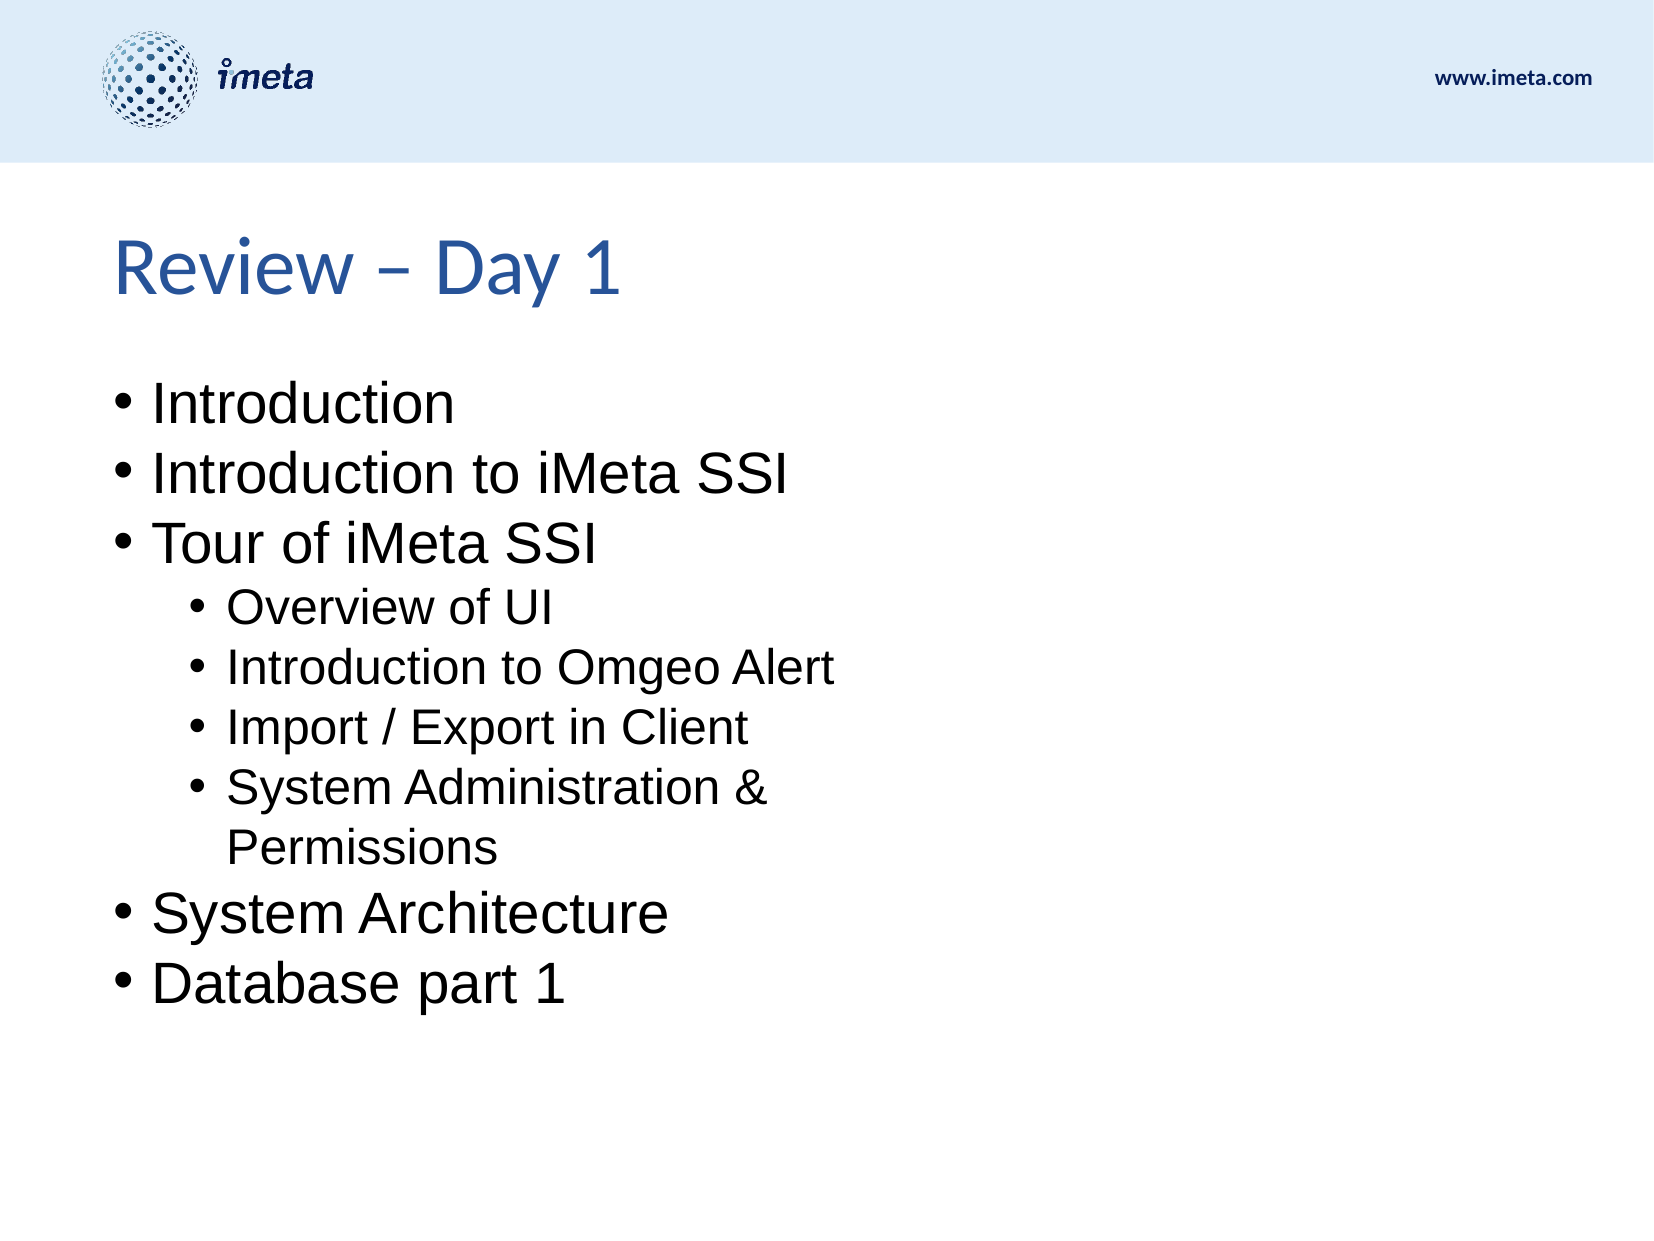

# Review – Day 1
Introduction
Introduction to iMeta SSI
Tour of iMeta SSI
Overview of UI
Introduction to Omgeo Alert
Import / Export in Client
System Administration &
Permissions
System Architecture
Database part 1